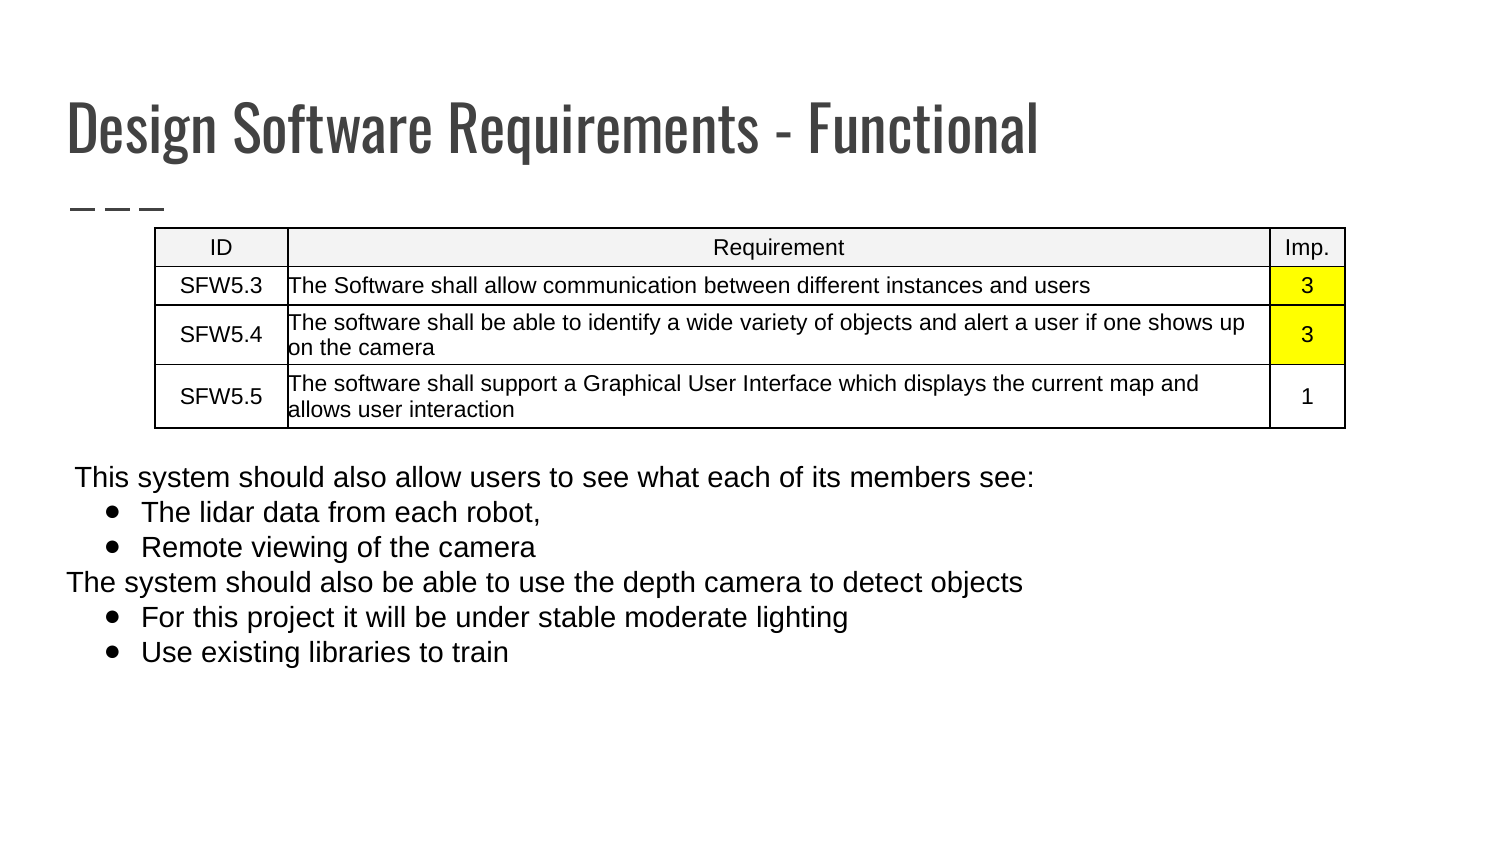

# Design Software Requirements - Functional
| ID | Requirement | Imp. |
| --- | --- | --- |
| SFW5.3 | The Software shall allow communication between different instances and users | 3 |
| SFW5.4 | The software shall be able to identify a wide variety of objects and alert a user if one shows up on the camera | 3 |
| SFW5.5 | The software shall support a Graphical User Interface which displays the current map and allows user interaction | 1 |
 This system should also allow users to see what each of its members see:
The lidar data from each robot,
Remote viewing of the camera
The system should also be able to use the depth camera to detect objects
For this project it will be under stable moderate lighting
Use existing libraries to train